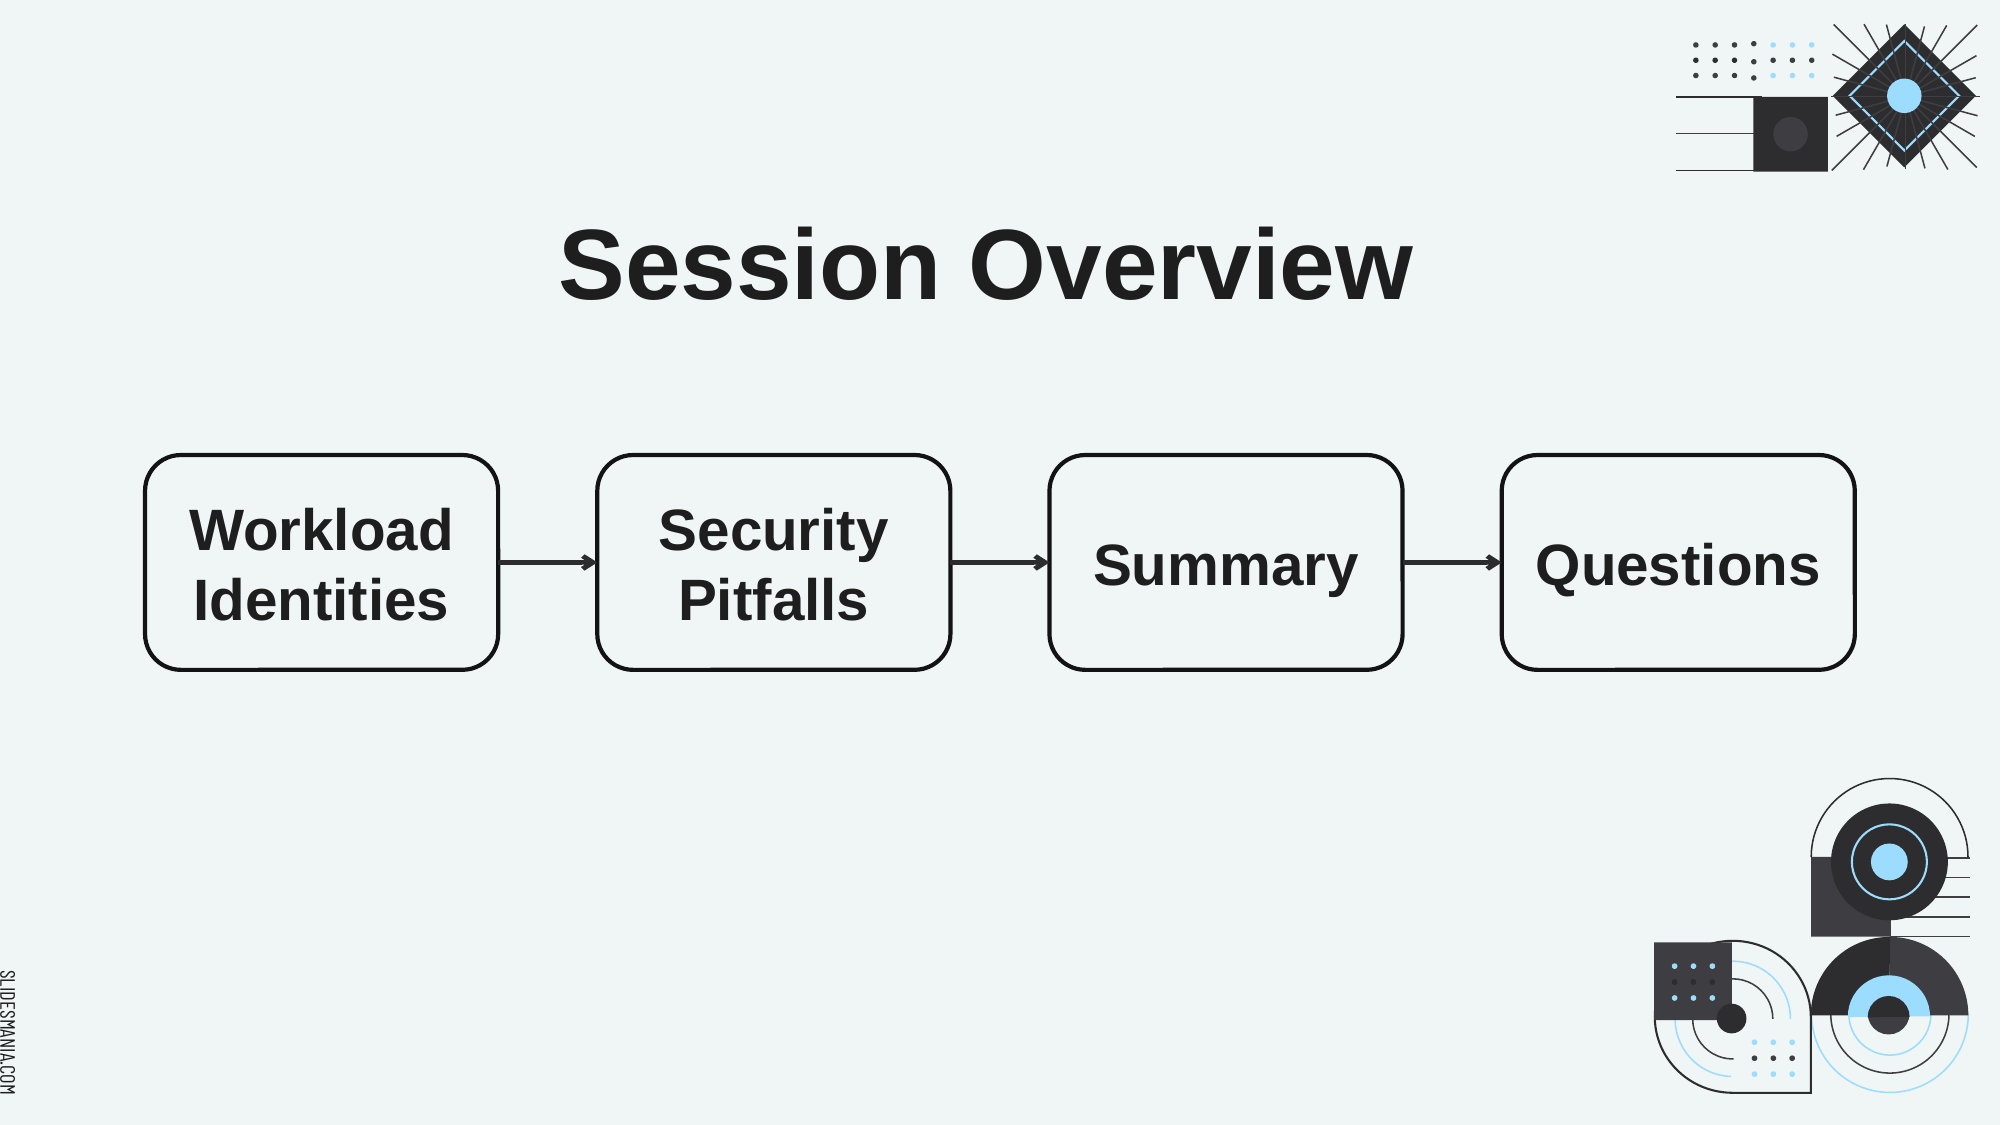

# Session Overview
Workload Identities
Security Pitfalls
Summary
Questions